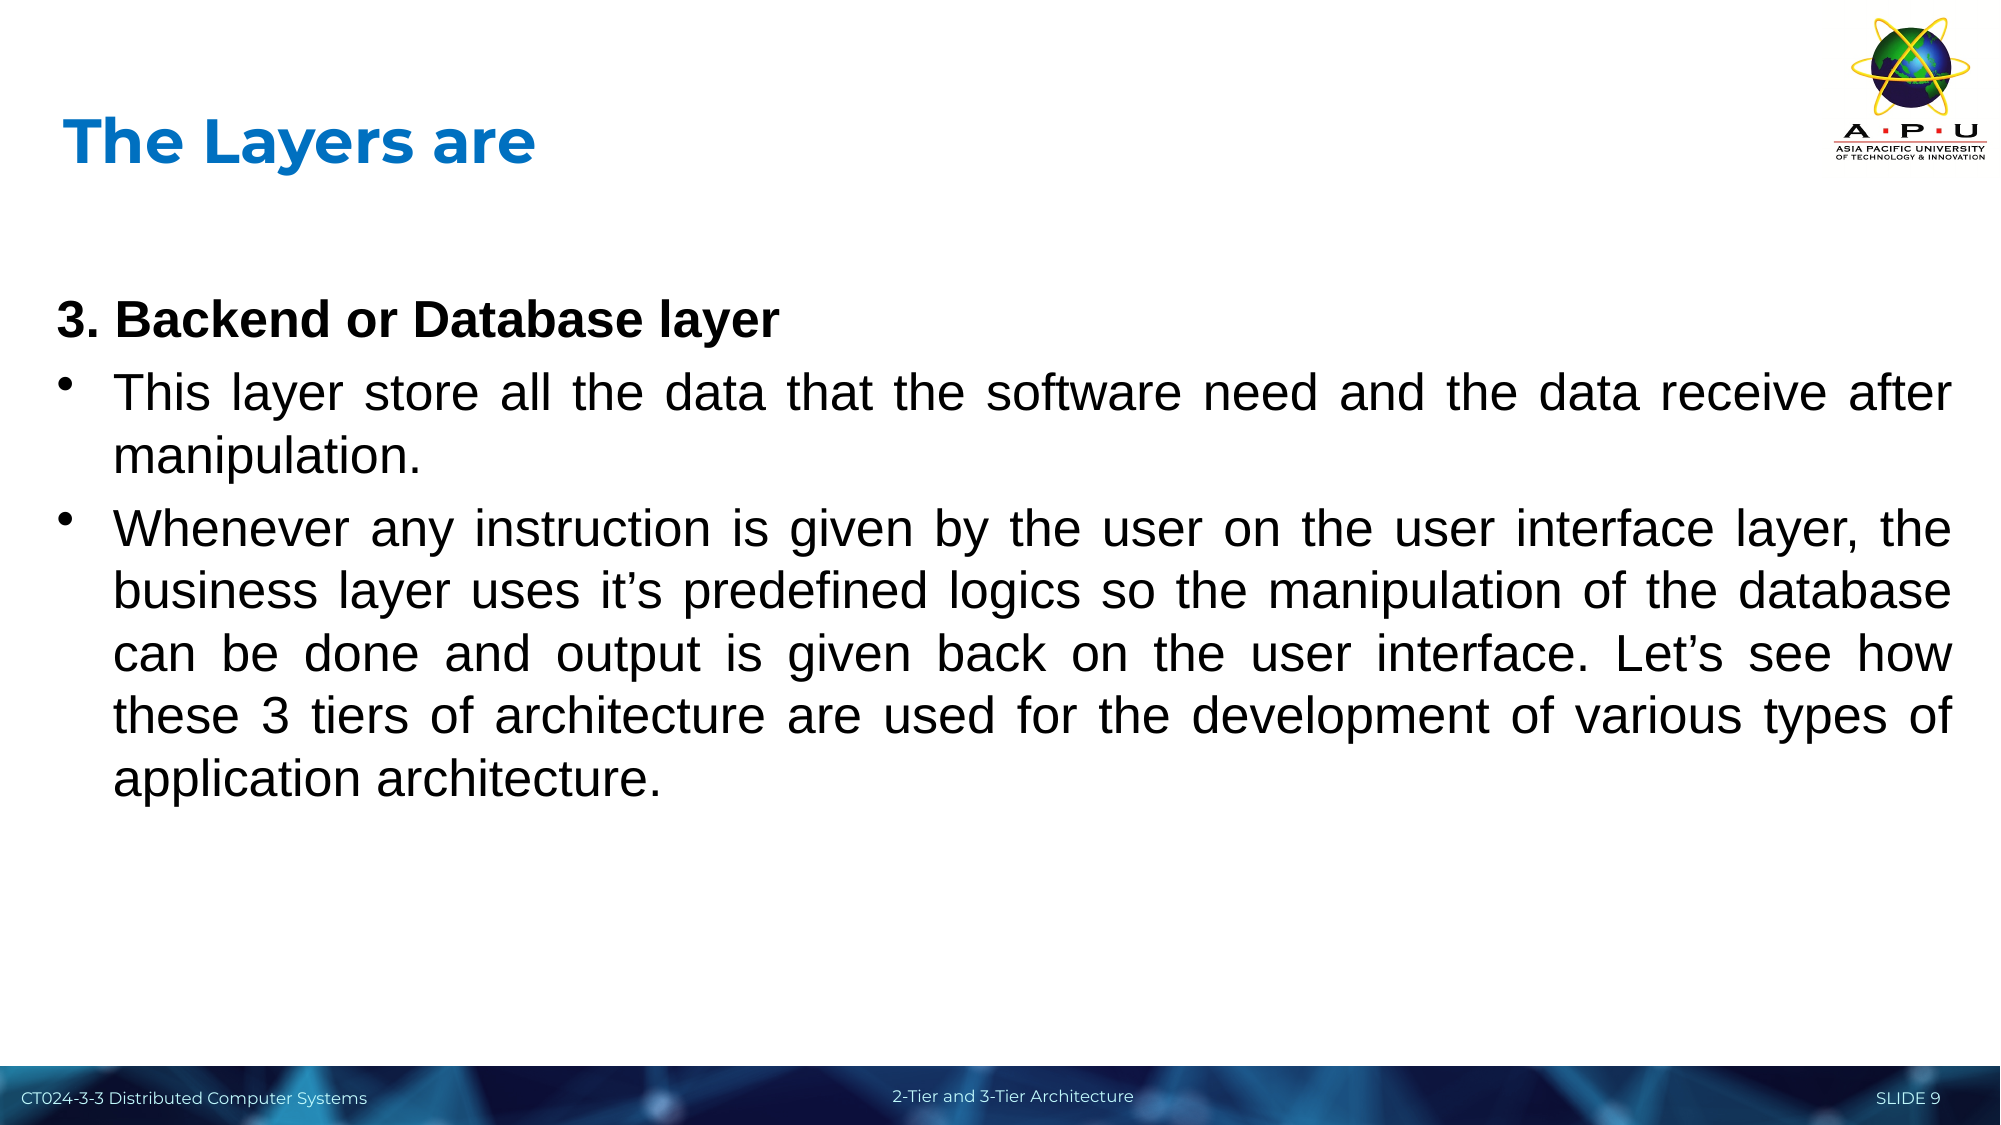

# The Layers are
3. Backend or Database layer
This layer store all the data that the software need and the data receive after manipulation.
Whenever any instruction is given by the user on the user interface layer, the business layer uses it’s predefined logics so the manipulation of the database can be done and output is given back on the user interface. Let’s see how these 3 tiers of architecture are used for the development of various types of application architecture.